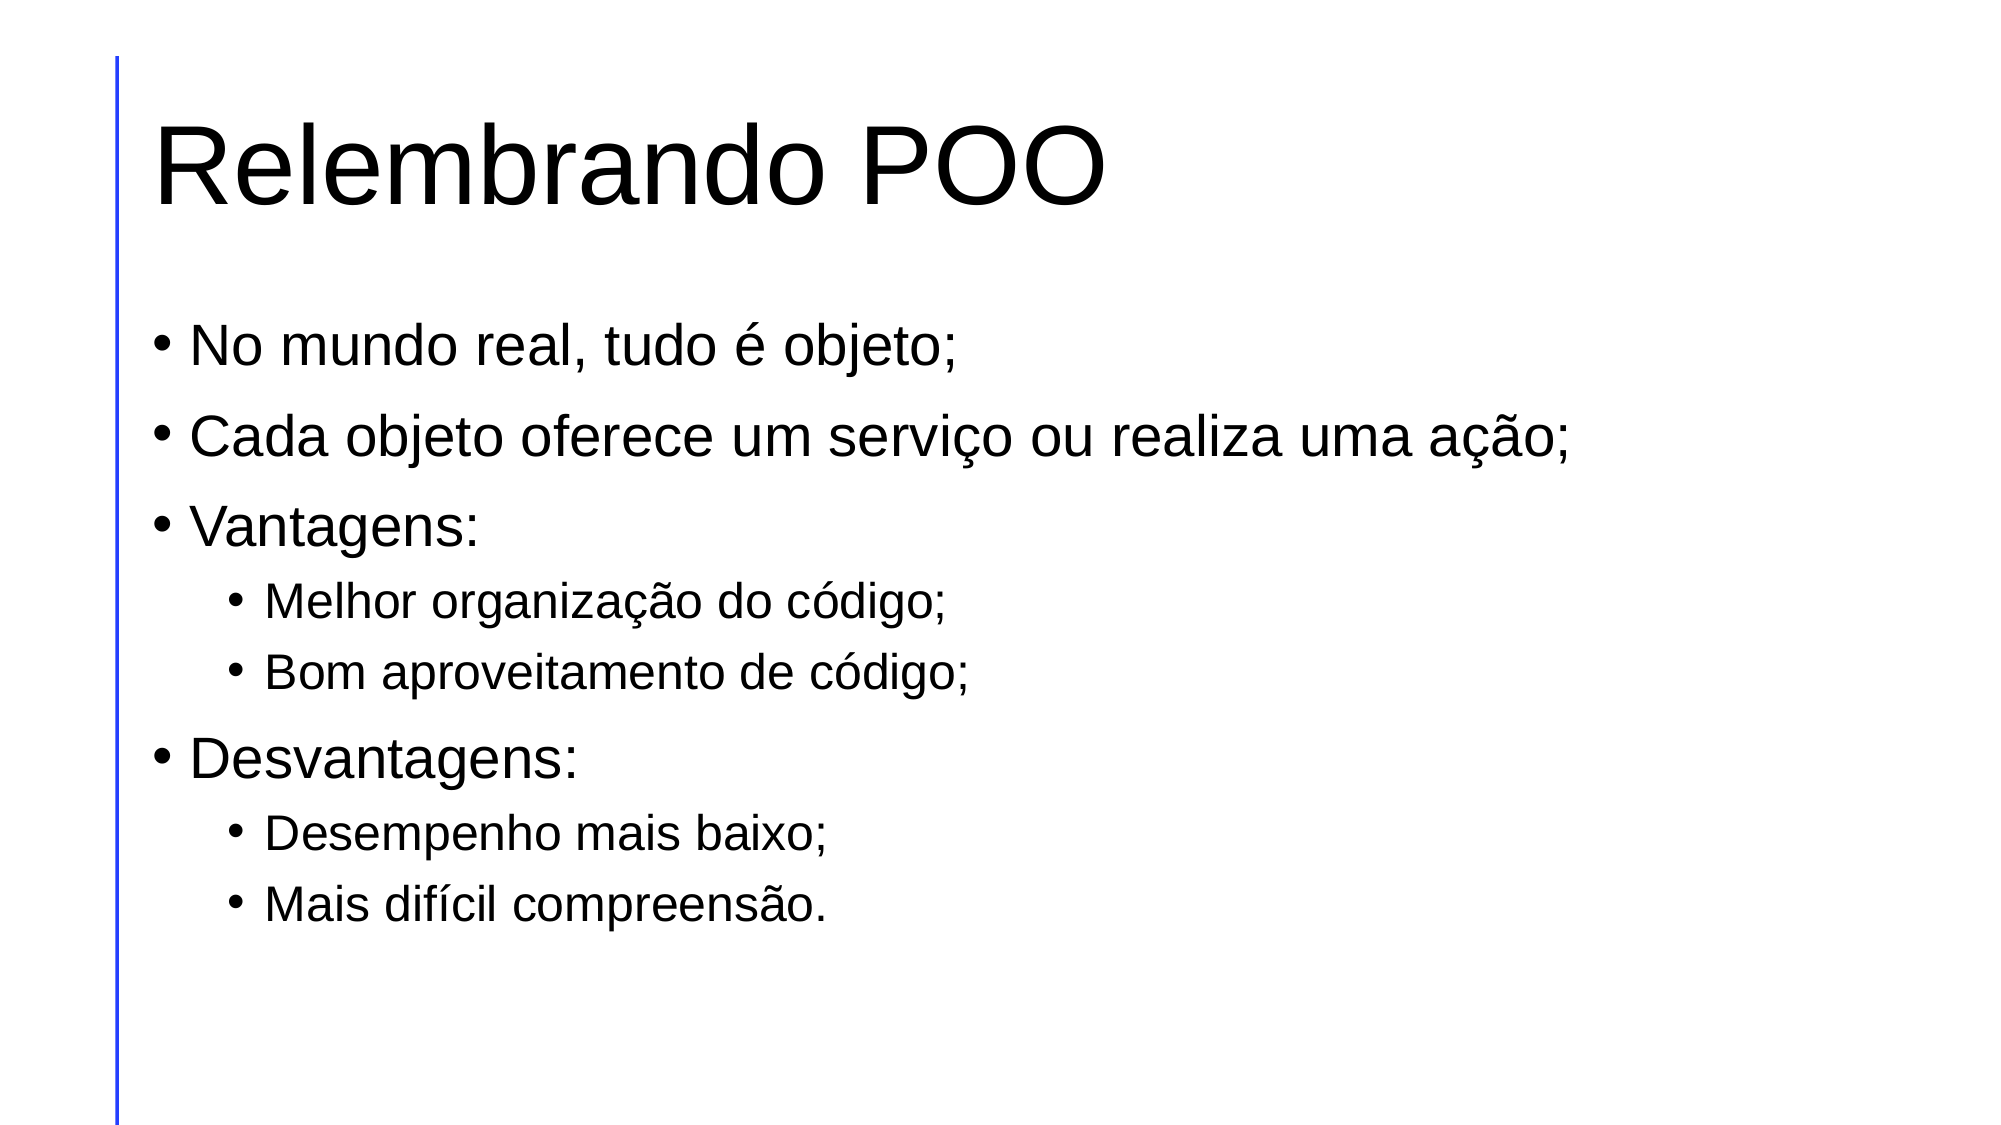

# Relembrando POO
No mundo real, tudo é objeto;
Cada objeto oferece um serviço ou realiza uma ação;
Vantagens:
Melhor organização do código;
Bom aproveitamento de código;
Desvantagens:
Desempenho mais baixo;
Mais difícil compreensão.